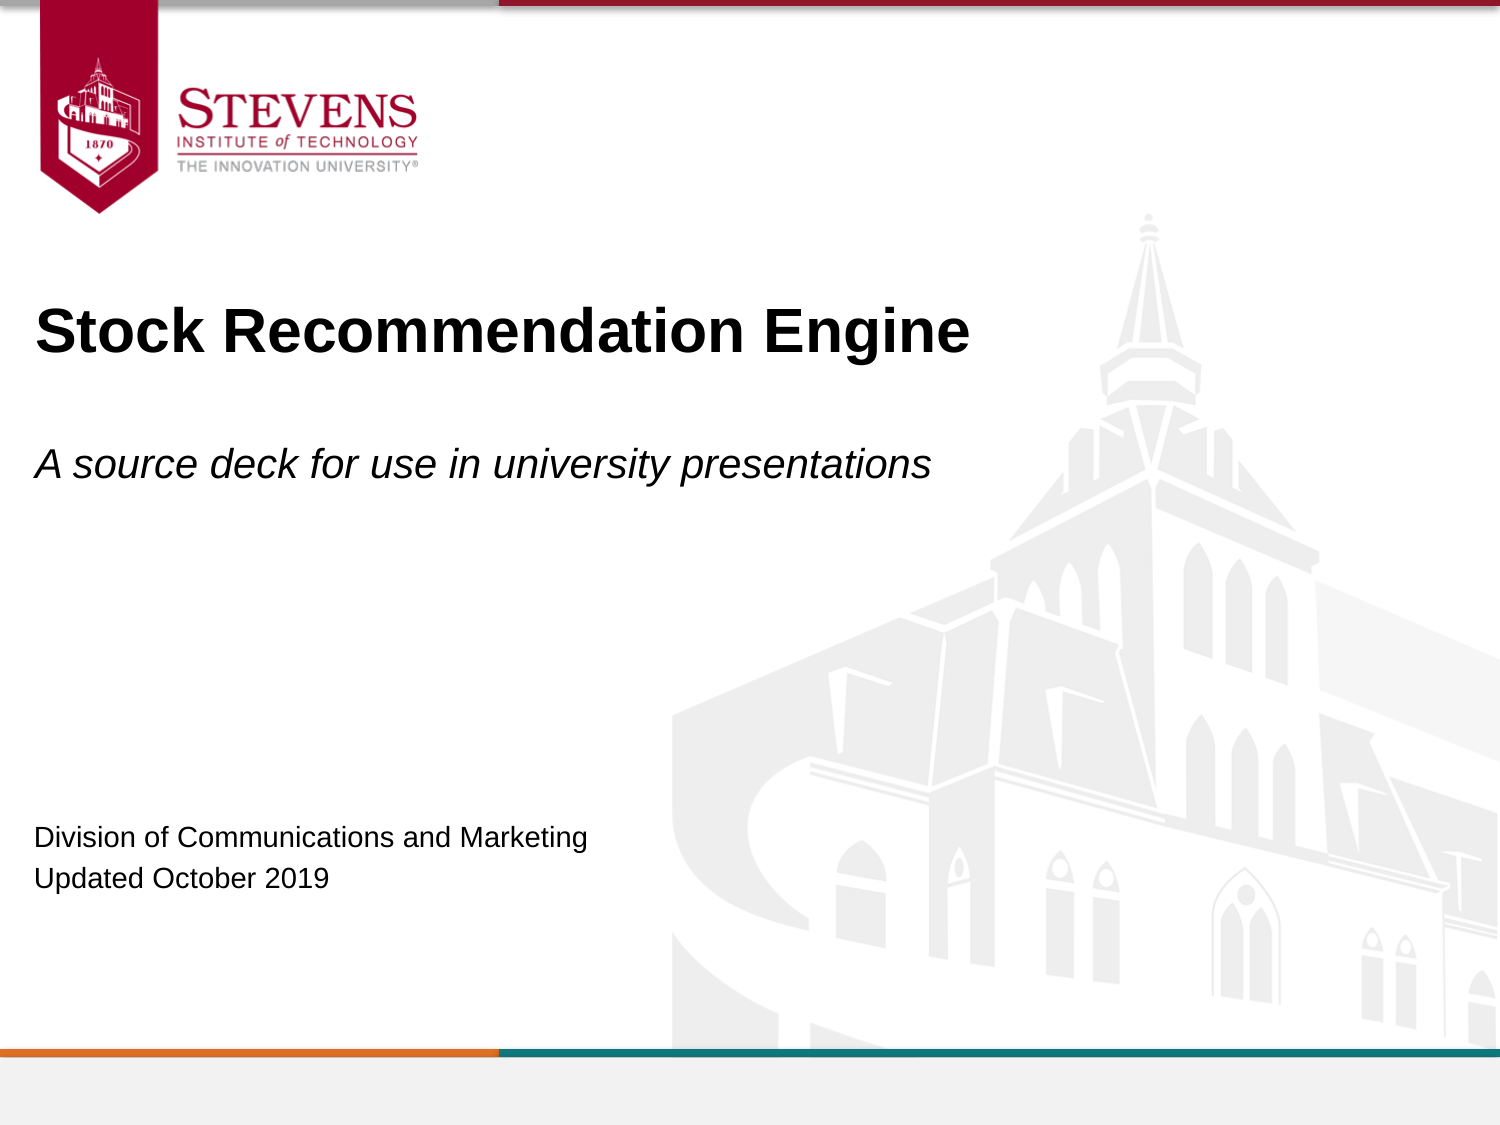

Stock Recommendation Engine
A source deck for use in university presentations
Division of Communications and Marketing
Updated October 2019